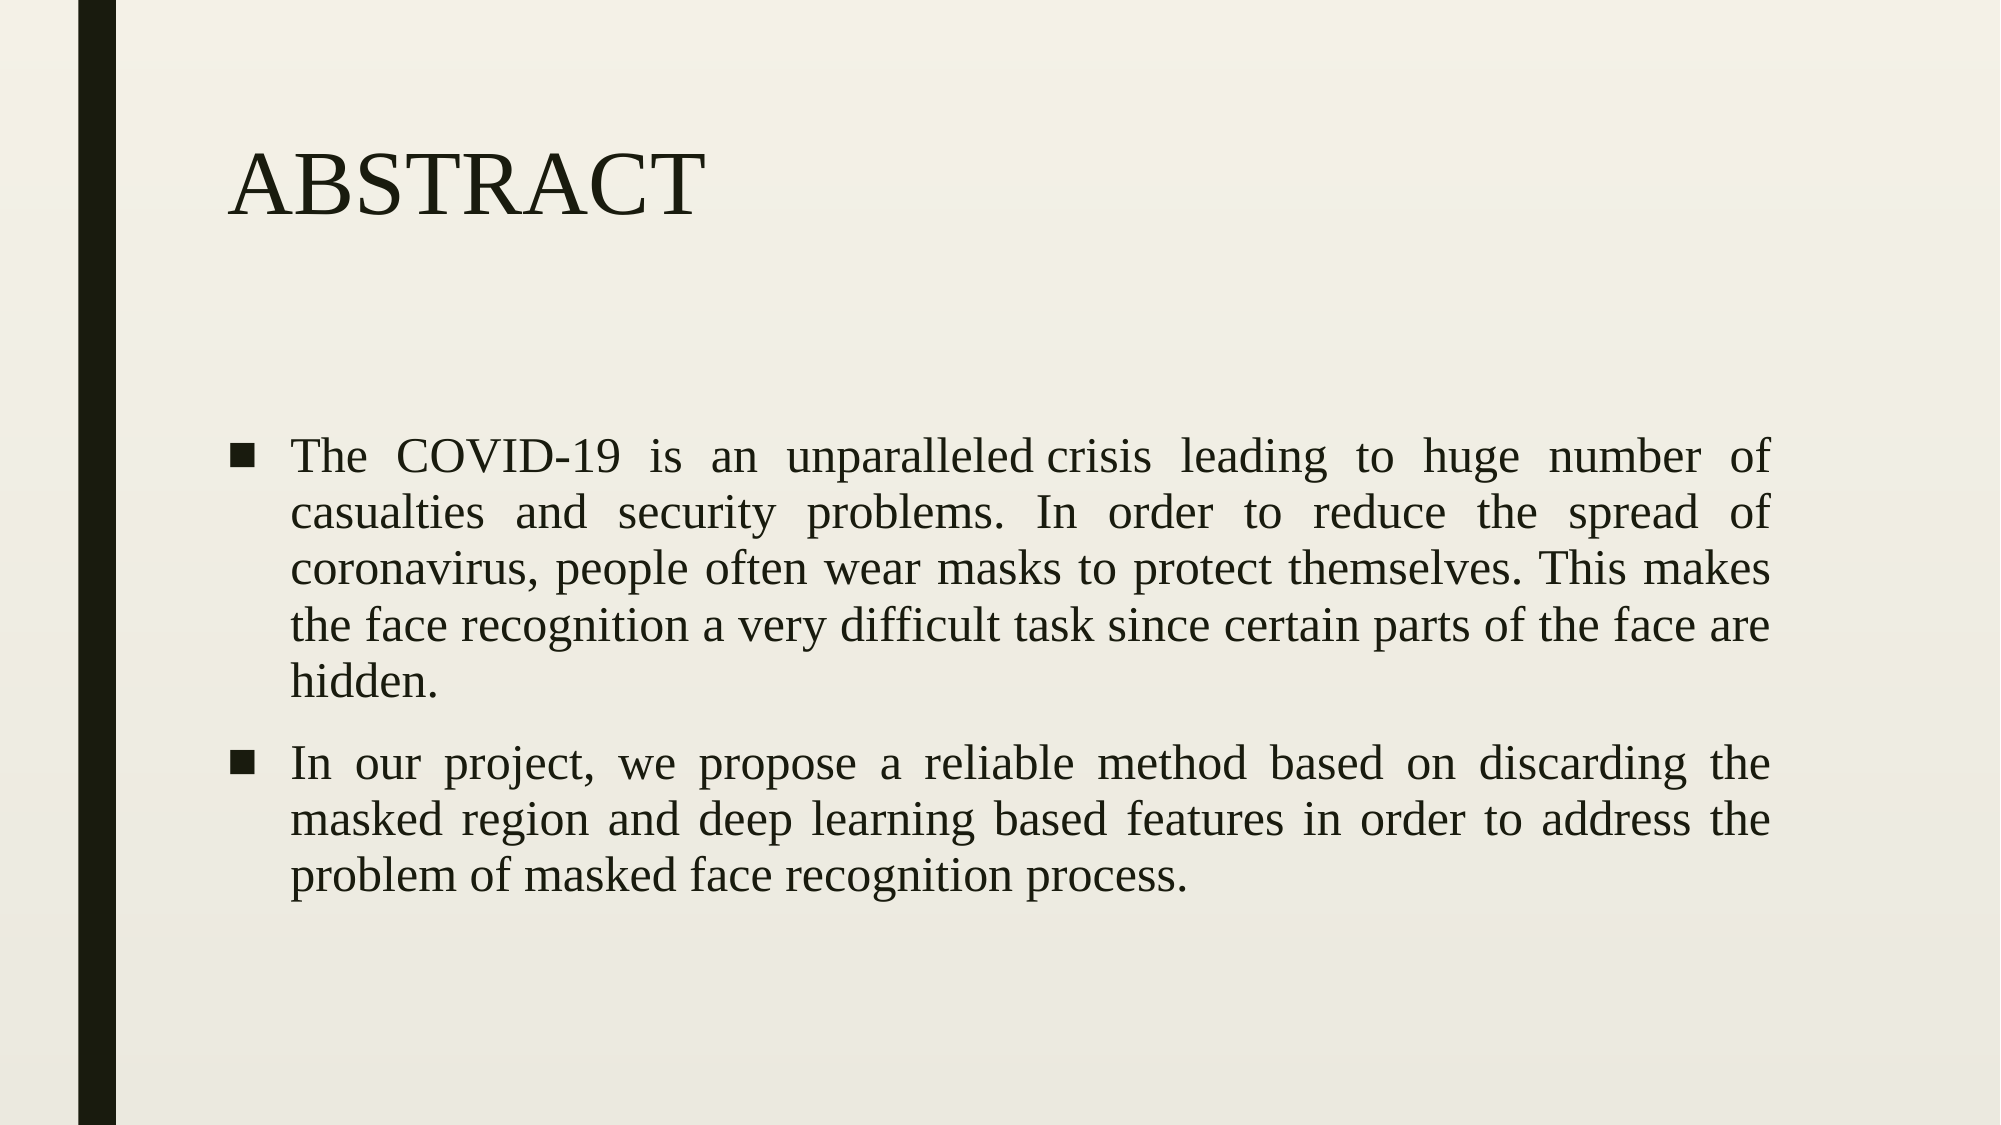

# ABSTRACT
The COVID-19 is an unparalleled crisis leading to huge number of casualties and security problems. In order to reduce the spread of coronavirus, people often wear masks to protect themselves. This makes the face recognition a very difficult task since certain parts of the face are hidden.
In our project, we propose a reliable method based on discarding the masked region and deep learning based features in order to address the problem of masked face recognition process.